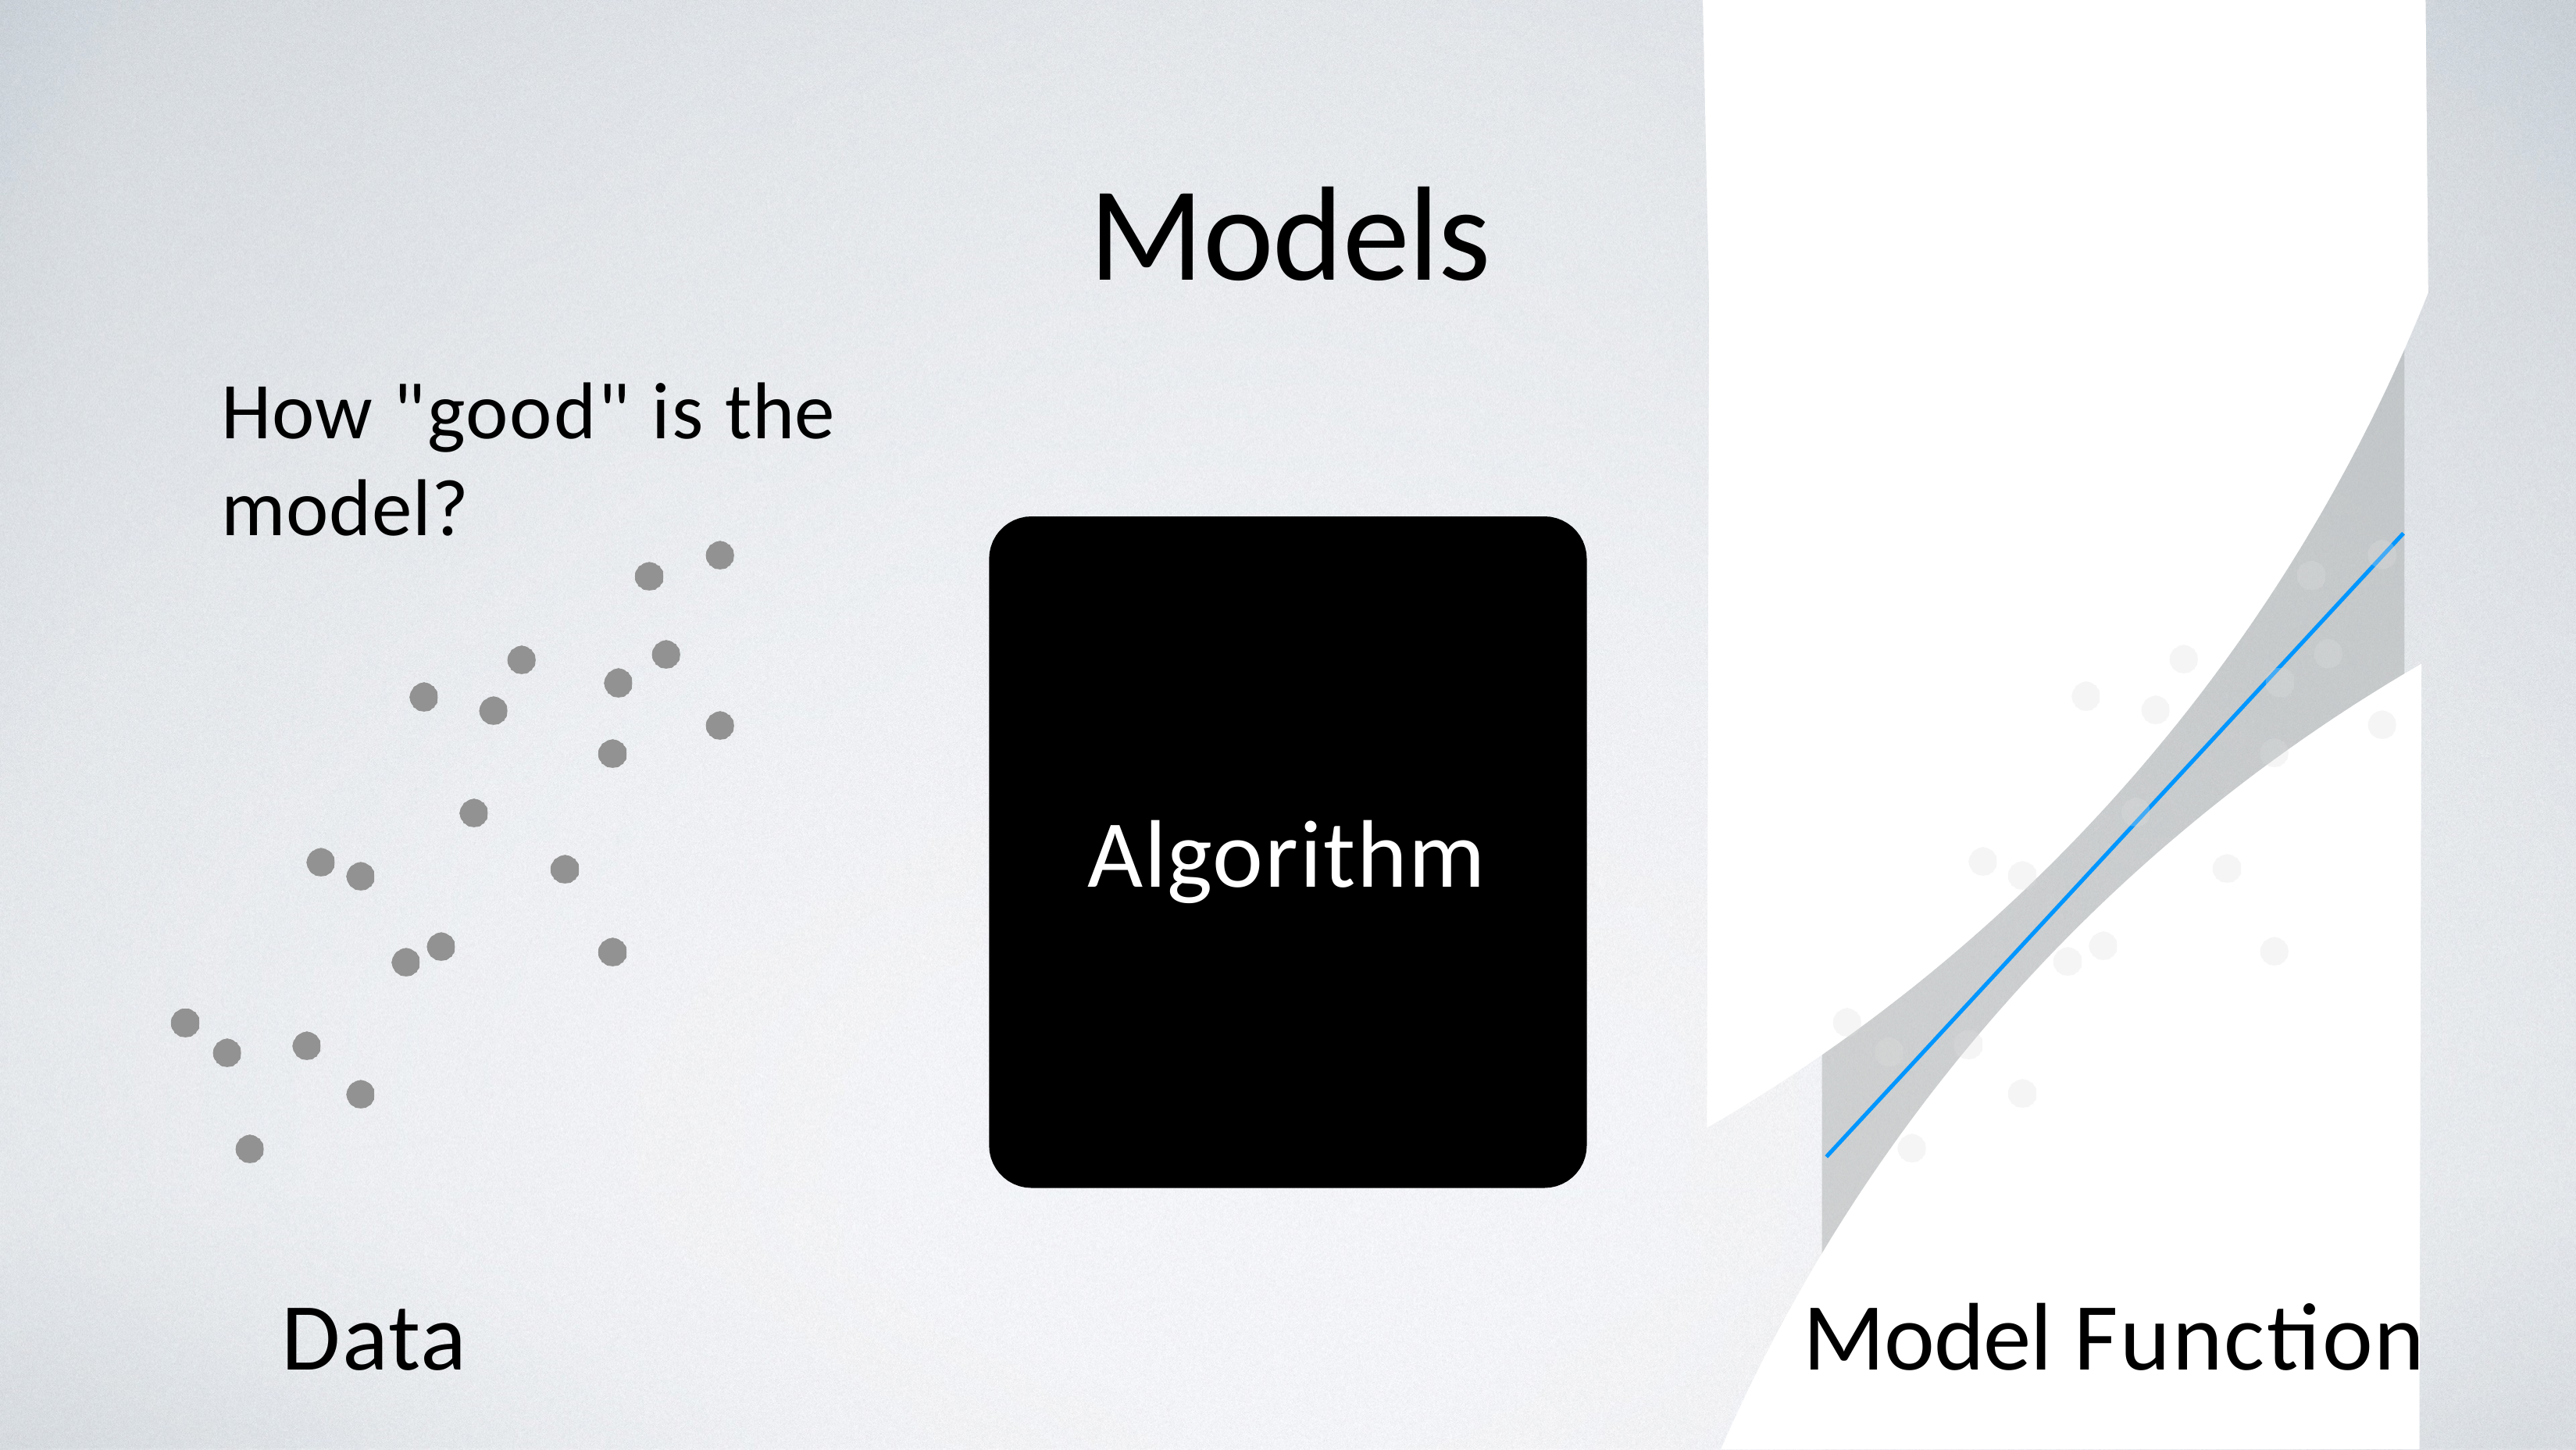

# Models
How "good" is the model?

Algorithm

Data
Model Function